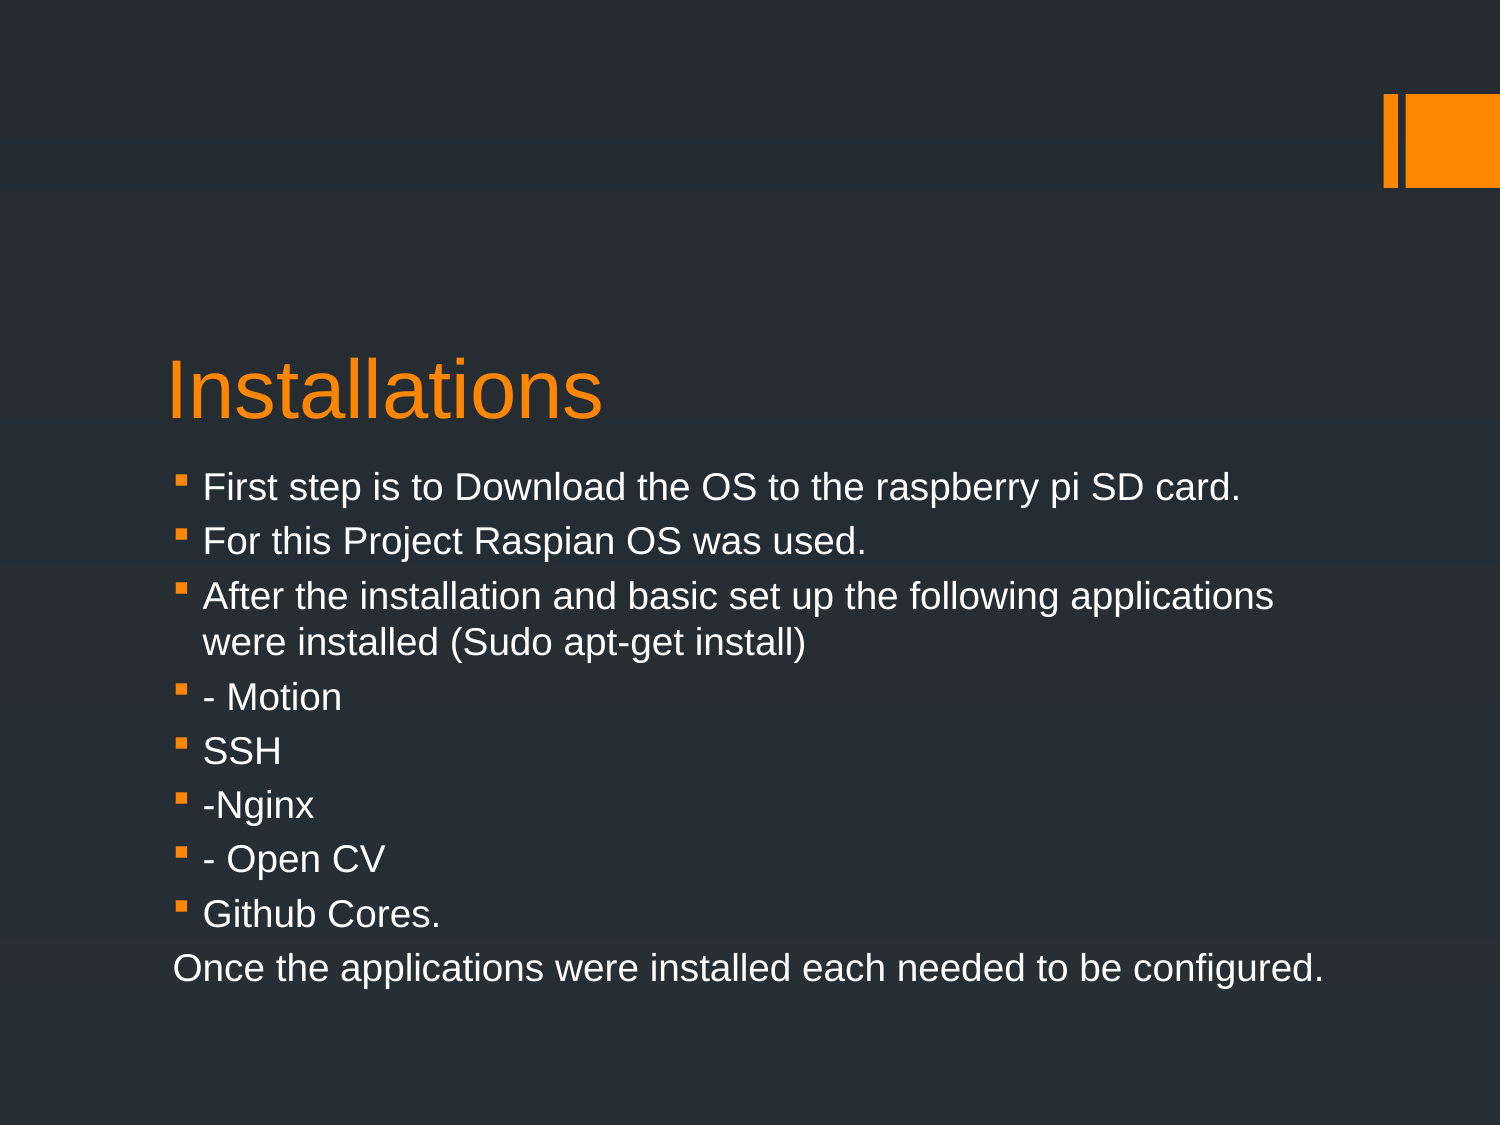

# Installations
First step is to Download the OS to the raspberry pi SD card.
For this Project Raspian OS was used.
After the installation and basic set up the following applications were installed (Sudo apt-get install)
- Motion
SSH
-Nginx
- Open CV
Github Cores.
Once the applications were installed each needed to be configured.